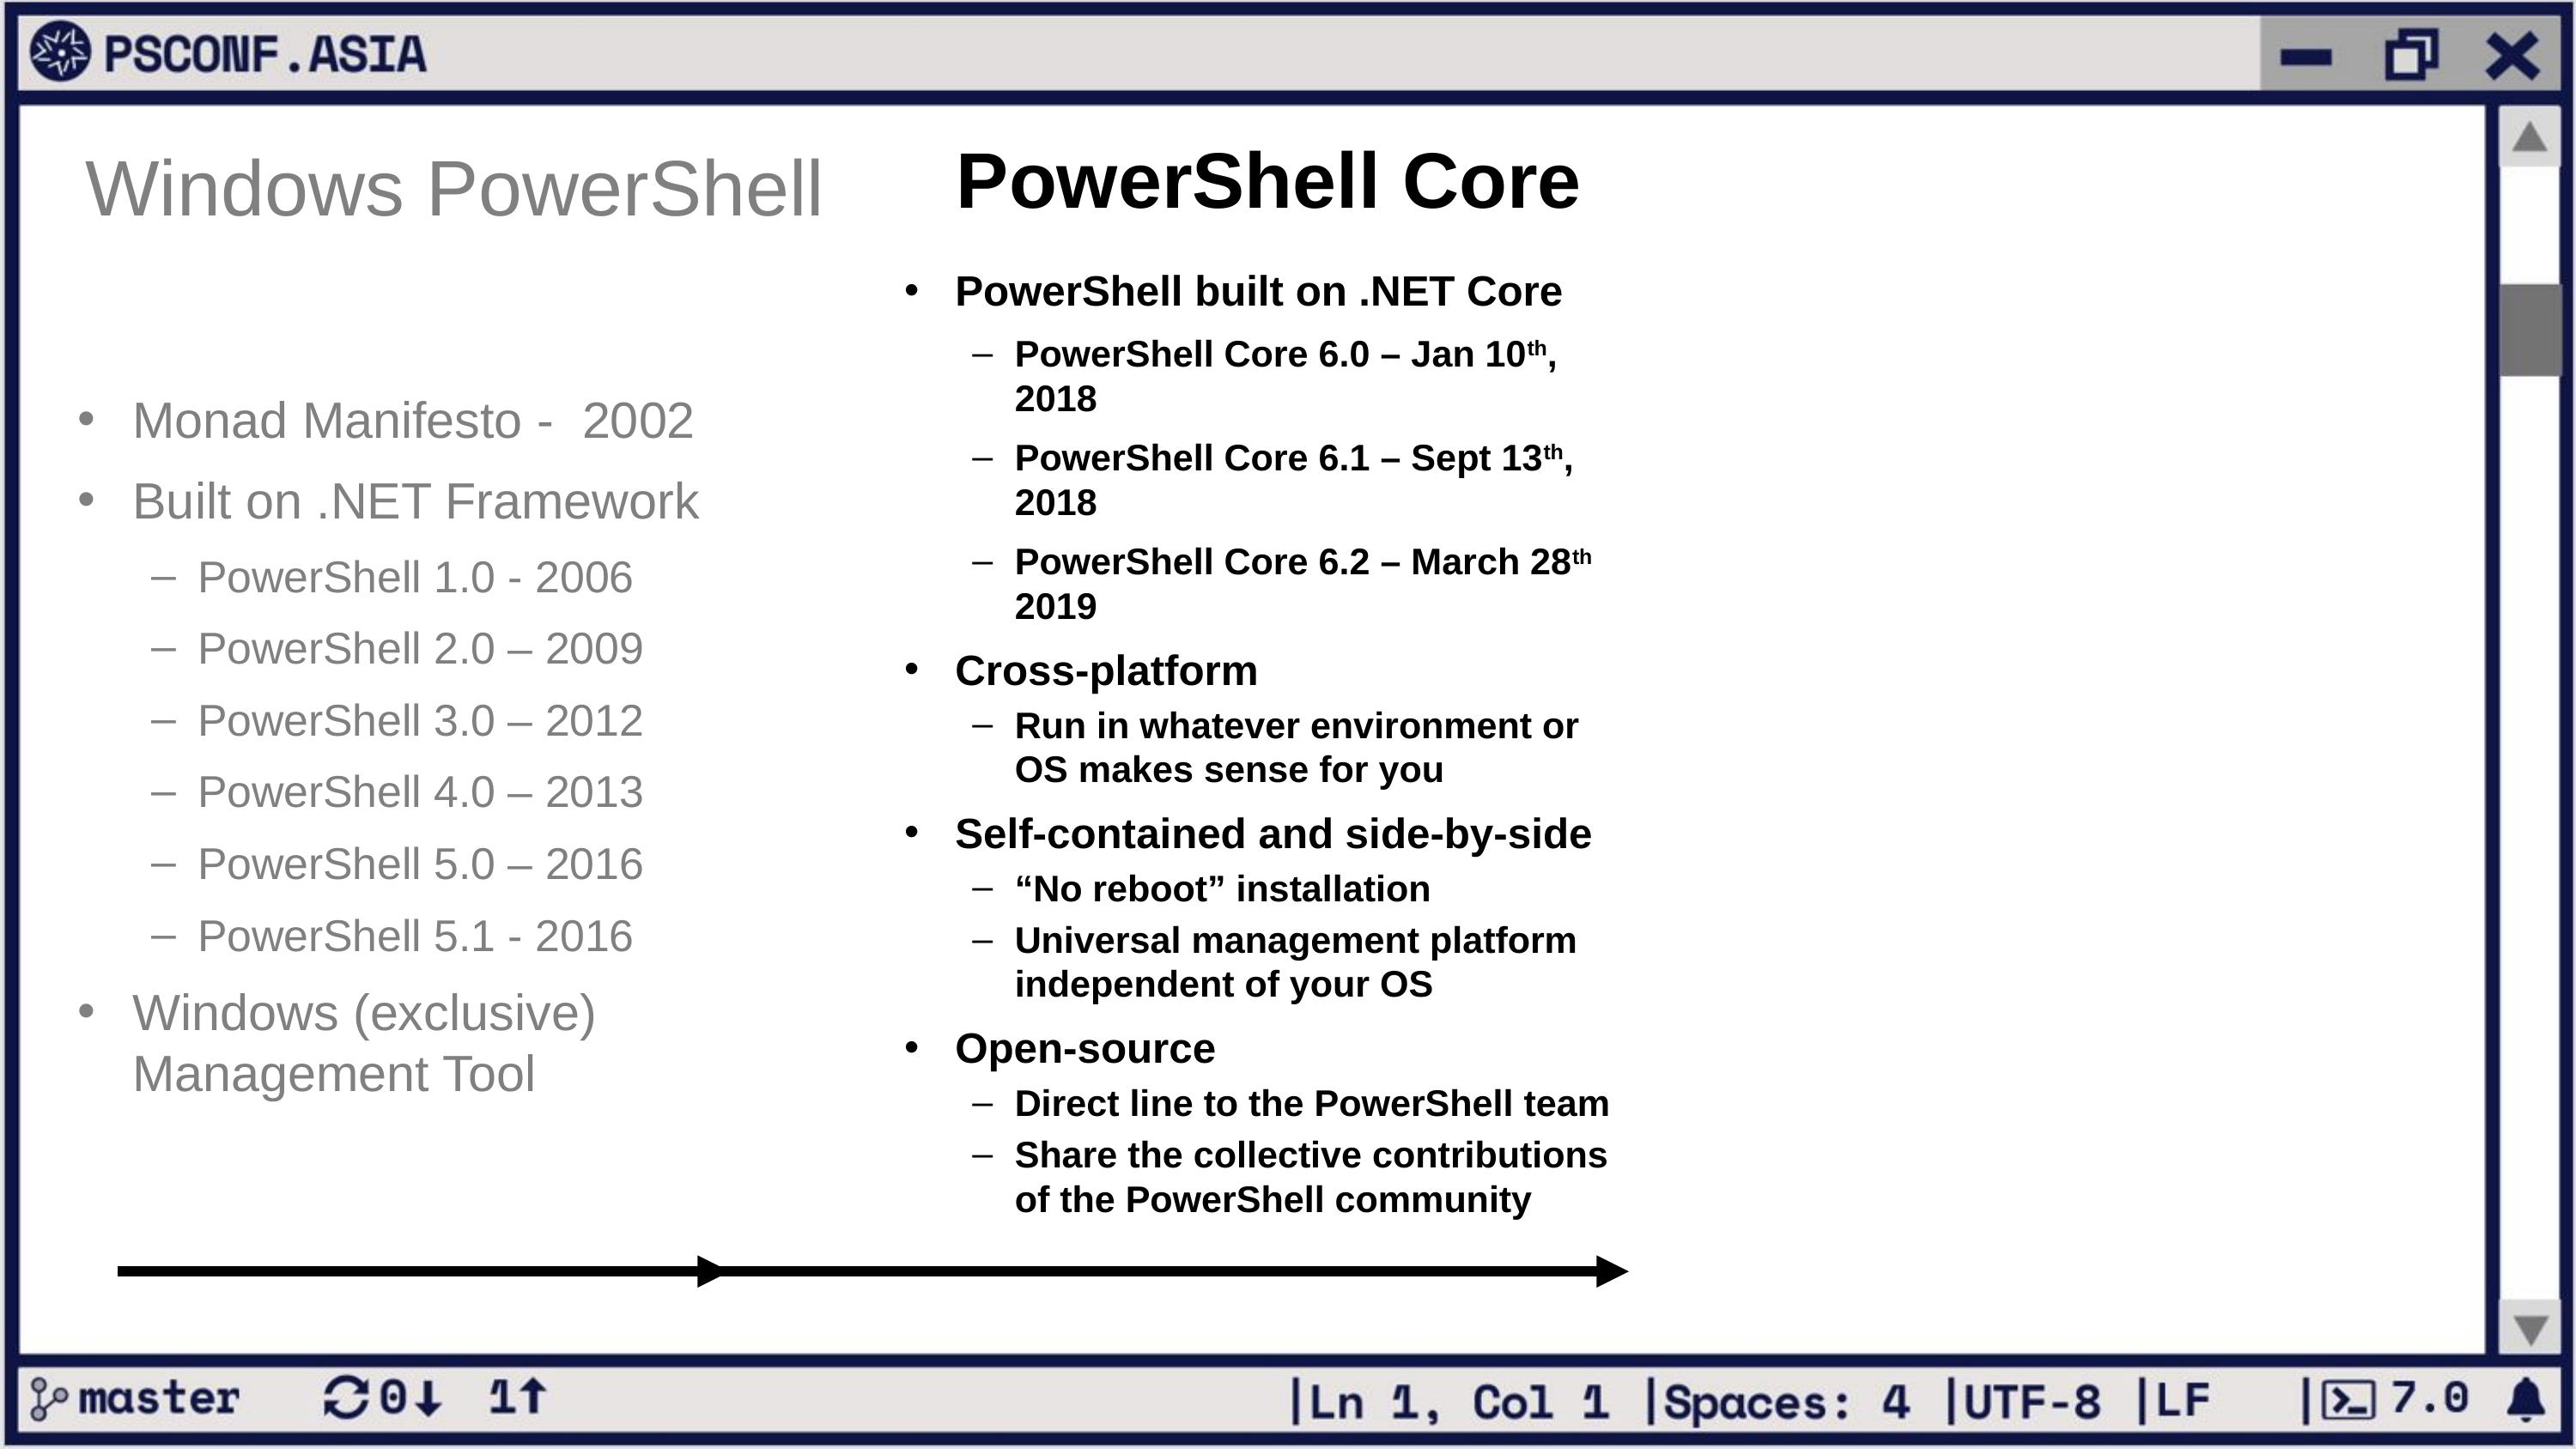

PowerShell Core
# Windows PowerShell
PowerShell built on .NET Core
PowerShell Core 6.0 – Jan 10th, 2018
PowerShell Core 6.1 – Sept 13th, 2018
PowerShell Core 6.2 – March 28th 2019
Cross-platform
Run in whatever environment or OS makes sense for you
Self-contained and side-by-side
“No reboot” installation
Universal management platform independent of your OS
Open-source
Direct line to the PowerShell team
Share the collective contributions of the PowerShell community
Monad Manifesto -  2002
Built on .NET Framework
PowerShell 1.0 - 2006
PowerShell 2.0 – 2009
PowerShell 3.0 – 2012
PowerShell 4.0 – 2013
PowerShell 5.0 – 2016
PowerShell 5.1 - 2016
Windows (exclusive) Management Tool